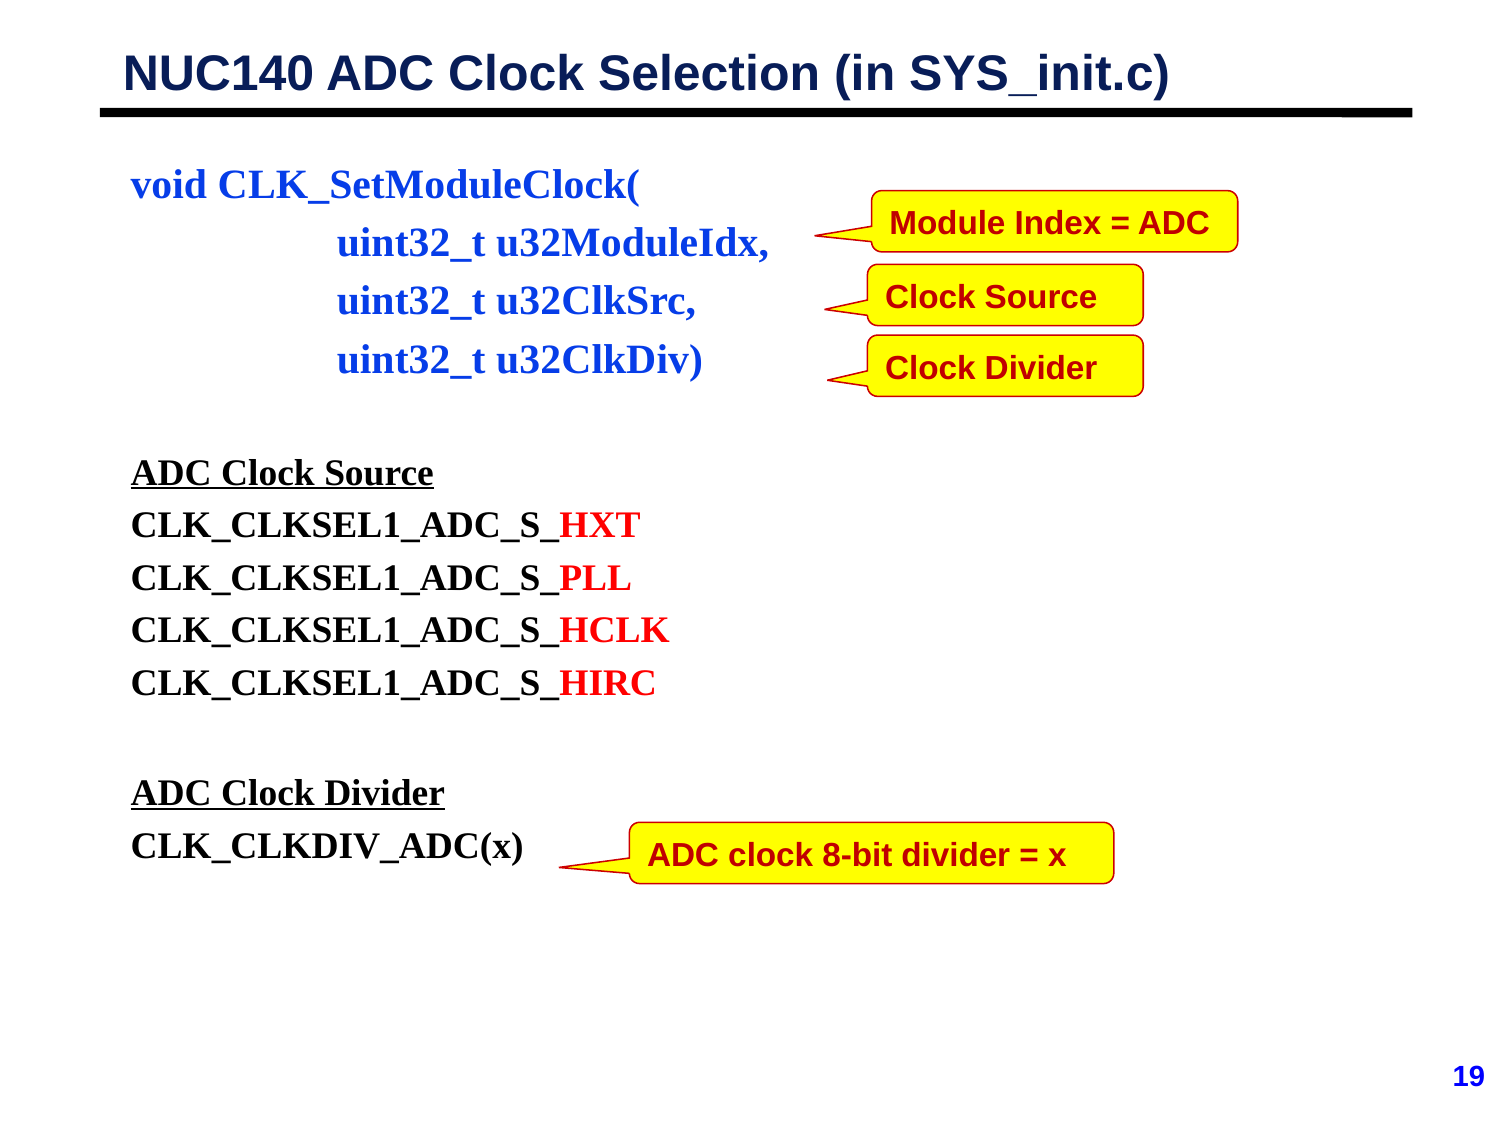

# NUC140 ADC Clock Selection (in SYS_init.c)
void CLK_SetModuleClock(
		uint32_t u32ModuleIdx,
		uint32_t u32ClkSrc,
		uint32_t u32ClkDiv)

ADC Clock Source
CLK_CLKSEL1_ADC_S_HXT
CLK_CLKSEL1_ADC_S_PLL
CLK_CLKSEL1_ADC_S_HCLK
CLK_CLKSEL1_ADC_S_HIRC

ADC Clock Divider
CLK_CLKDIV_ADC(x)

Module Index = ADC
Clock Source
Clock Divider
ADC clock 8-bit divider = x
19